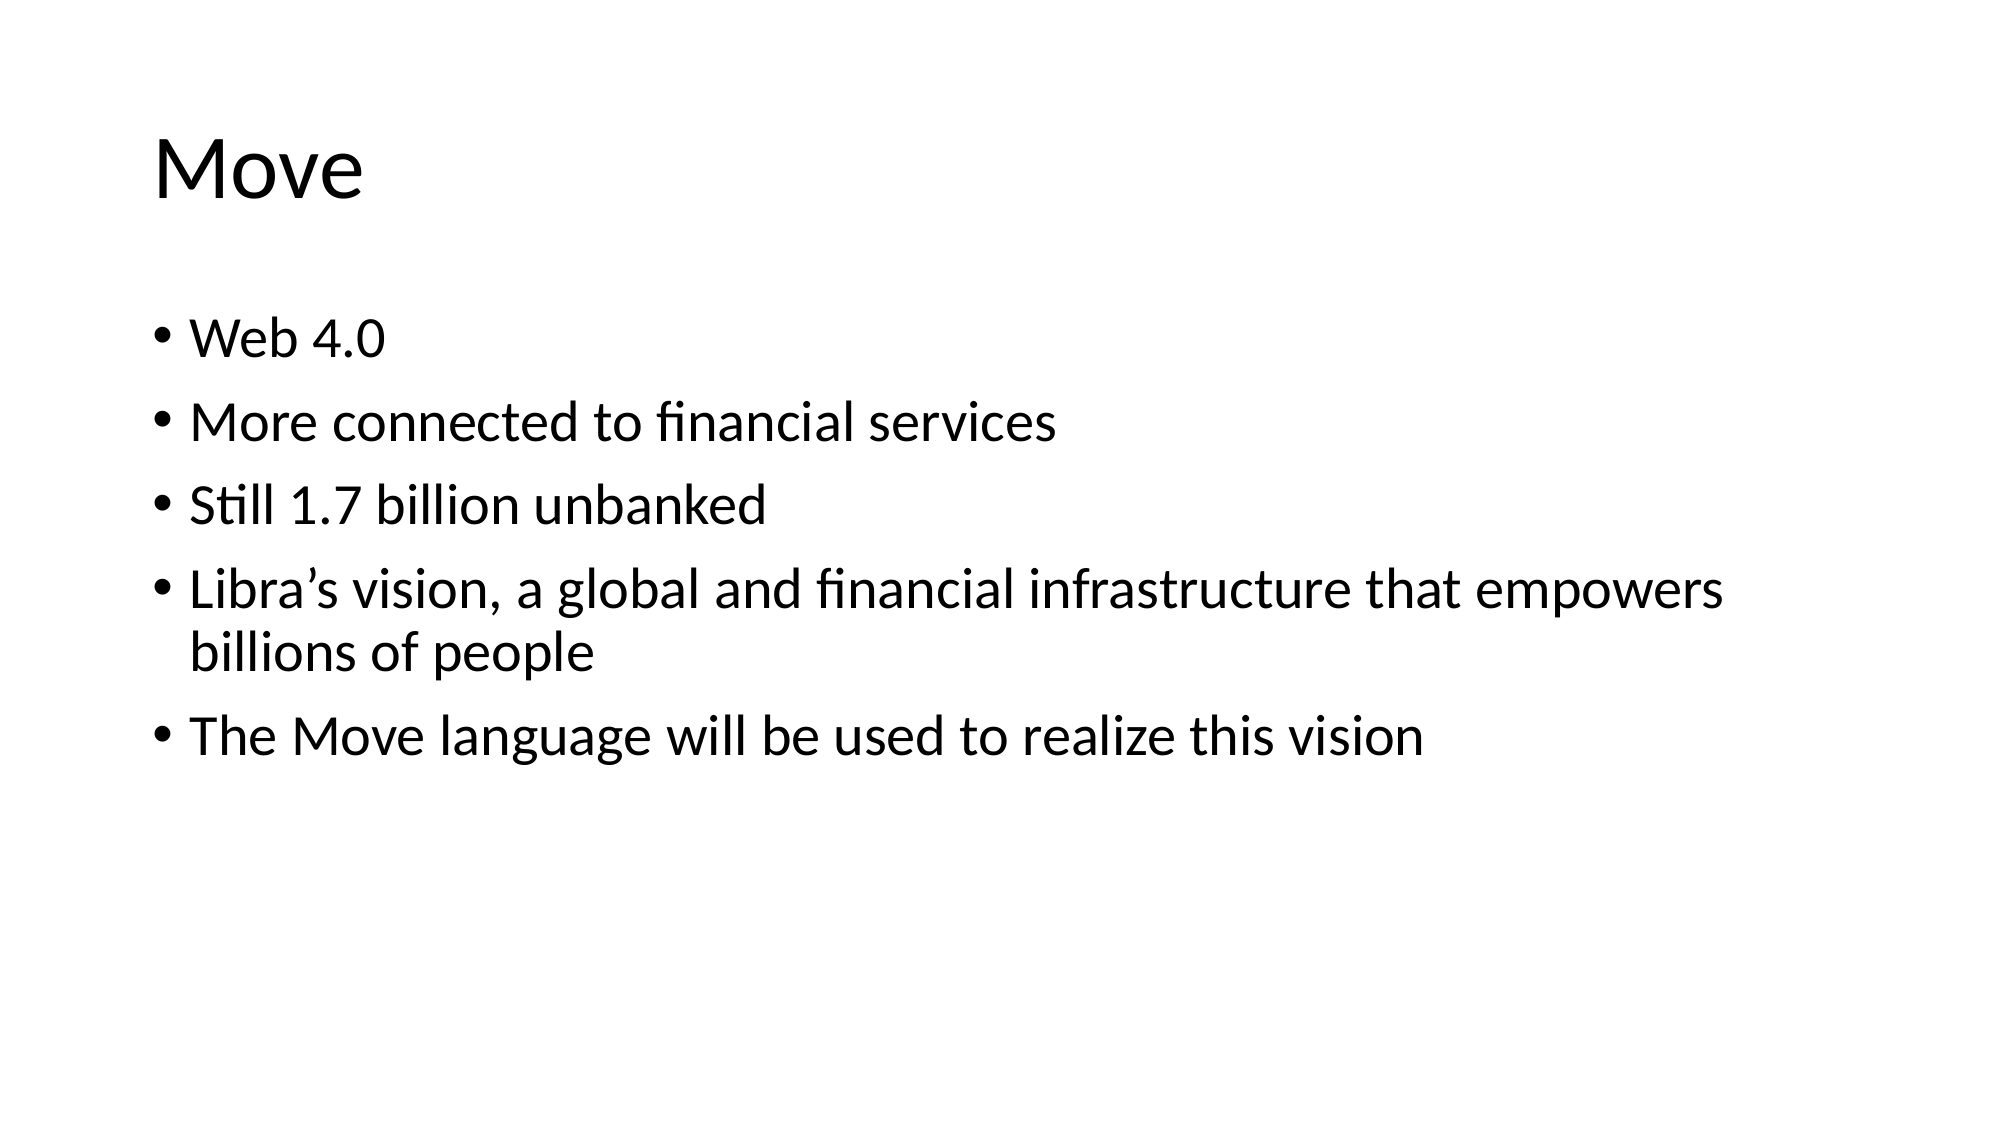

# Move
Web 4.0
More connected to financial services
Still 1.7 billion unbanked
Libra’s vision, a global and financial infrastructure that empowers billions of people
The Move language will be used to realize this vision